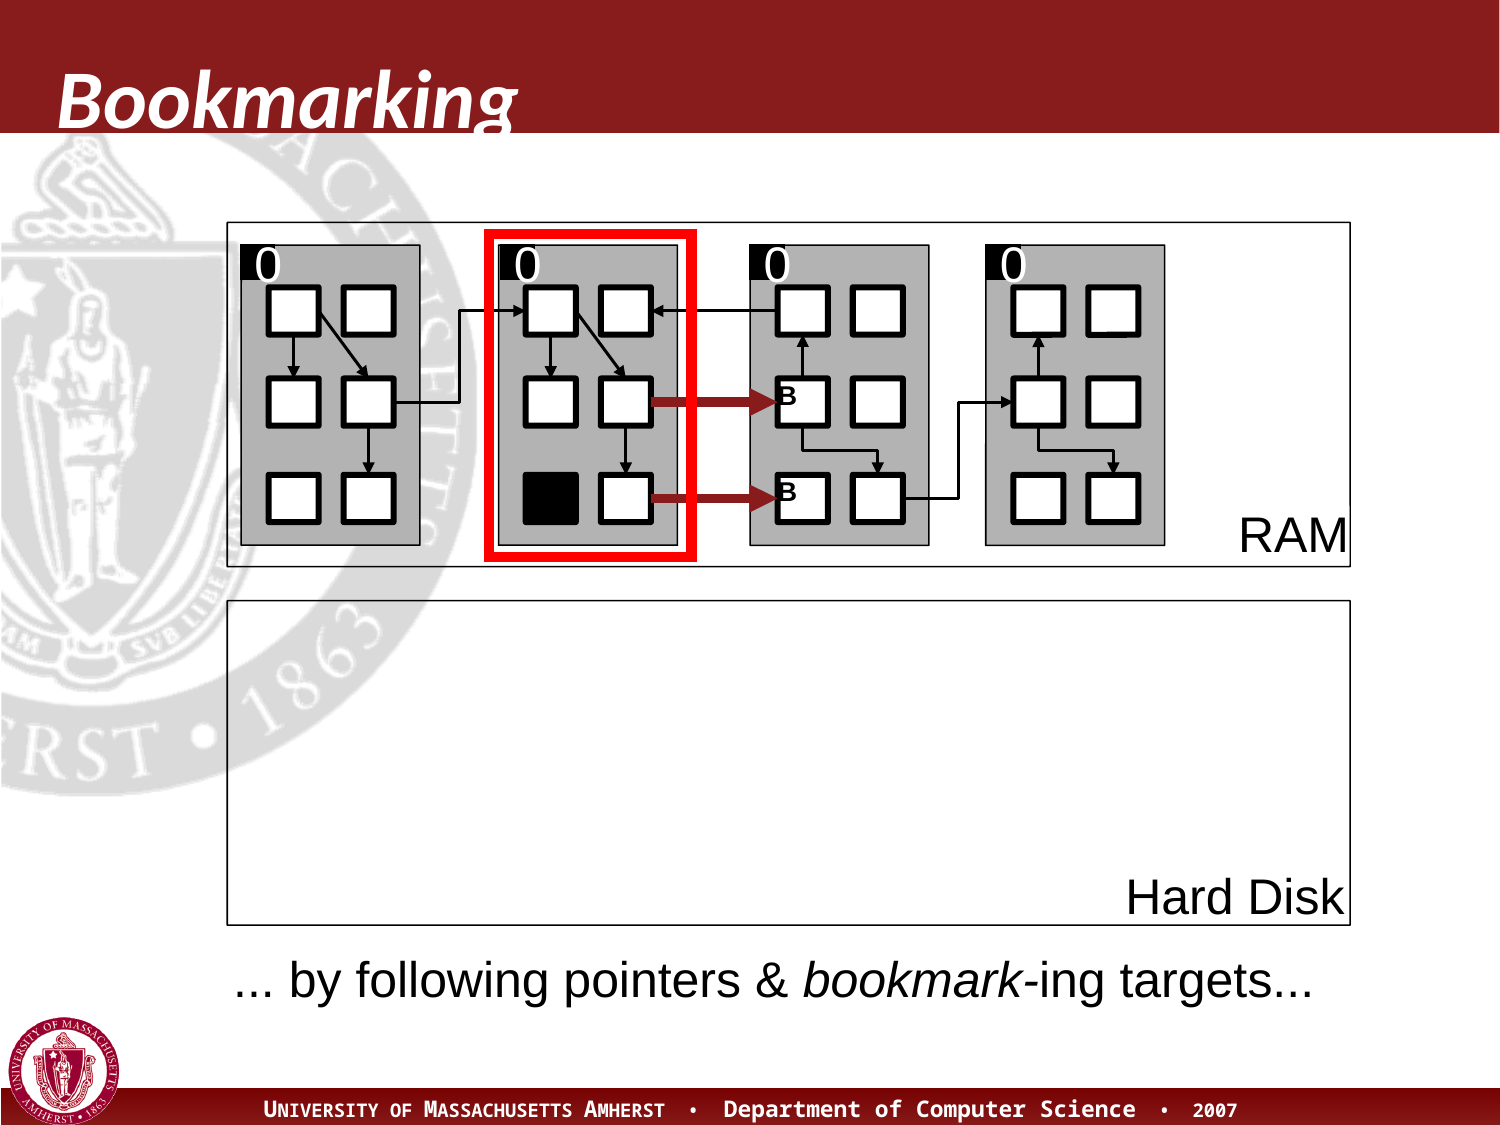

# Bookmarking

0
0
0
0

B

B

RAM

Hard Disk
... by following pointers & bookmark-ing targets...